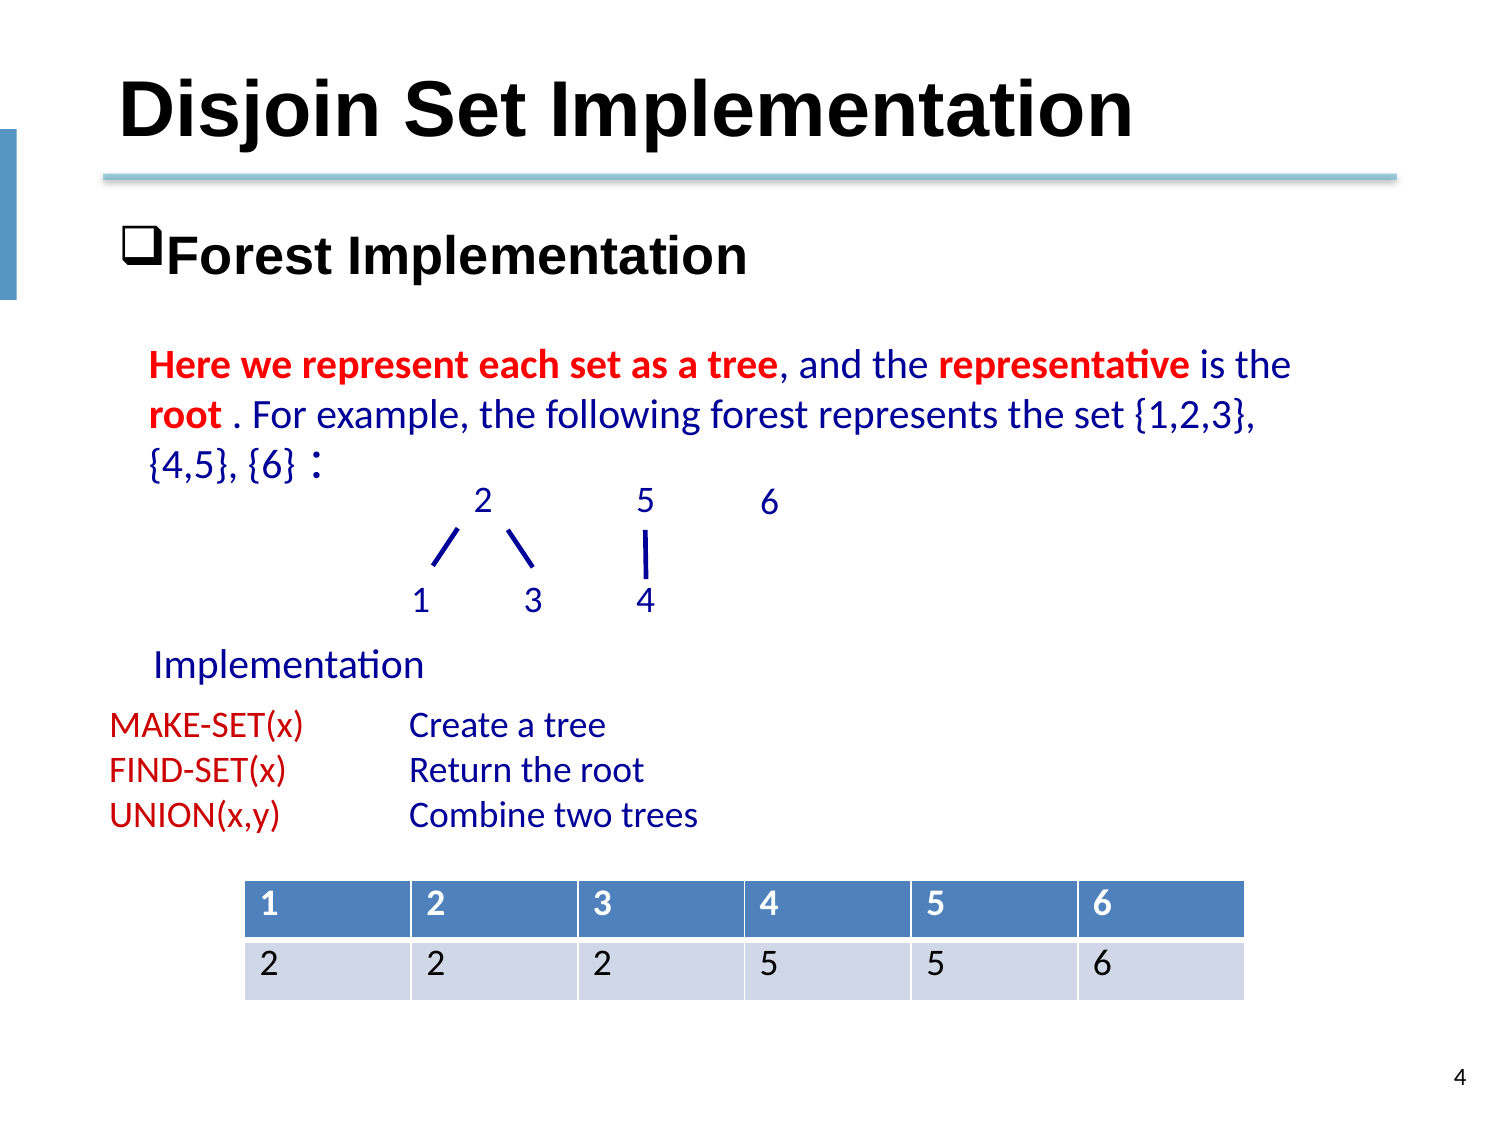

# Disjoin Set Implementation
Forest Implementation

Here we represent each set as a tree, and the representative is the
root . For example, the following forest represents the set {1,2,3},
{4,5}, {6}：
2
5
6

1
3
4
Implementation
MAKE-SET(x)	Create a tree
FIND-SET(x)	Return the root
UNION(x,y) 	Combine two trees
| 1 | 2 | 3 | 4 | 5 | 6 |
| --- | --- | --- | --- | --- | --- |
| 2 | 2 | 2 | 5 | 5 | 6 |
4